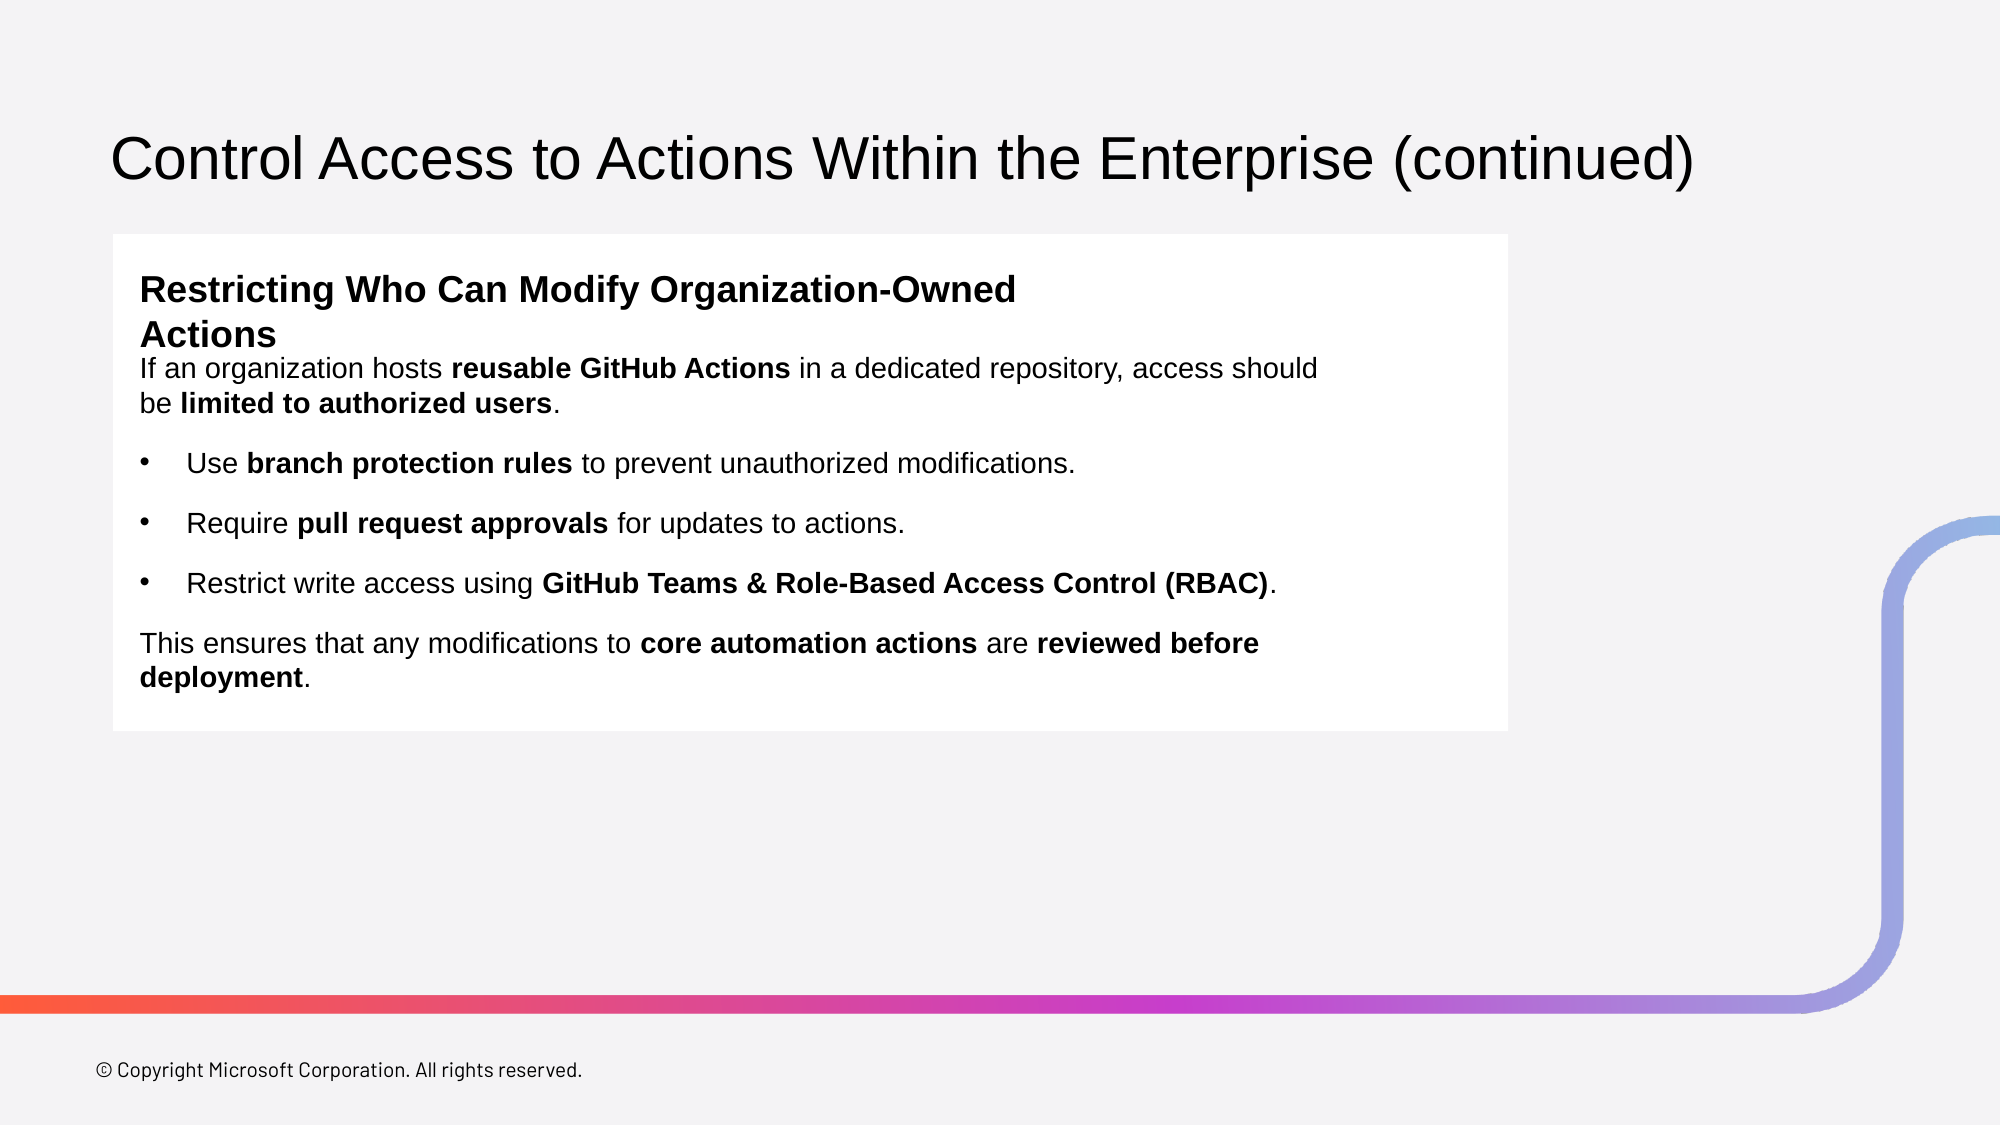

# Control Access to Actions Within the Enterprise (continued)

Restricting Who Can Modify Organization-Owned Actions
If an organization hosts reusable GitHub Actions in a dedicated repository, access should be limited to authorized users.
Use branch protection rules to prevent unauthorized modifications.
Require pull request approvals for updates to actions.
Restrict write access using GitHub Teams & Role-Based Access Control (RBAC).
This ensures that any modifications to core automation actions are reviewed before deployment.
© Copyright Microsoft Corporation. All rights reserved.